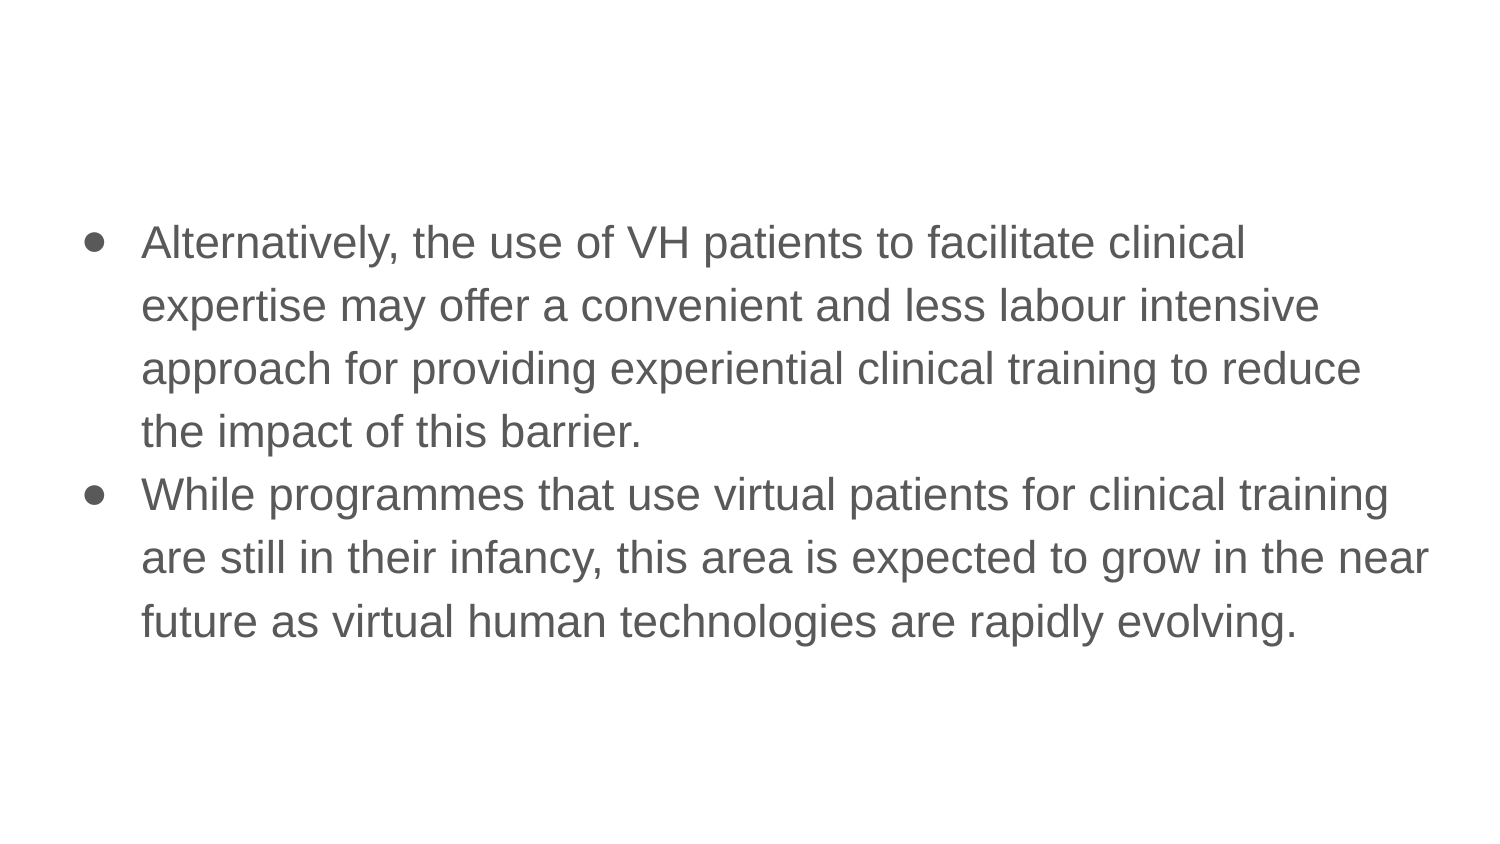

#
Alternatively, the use of VH patients to facilitate clinical expertise may offer a convenient and less labour intensive approach for providing experiential clinical training to reduce the impact of this barrier.
While programmes that use virtual patients for clinical training are still in their infancy, this area is expected to grow in the near future as virtual human technologies are rapidly evolving.